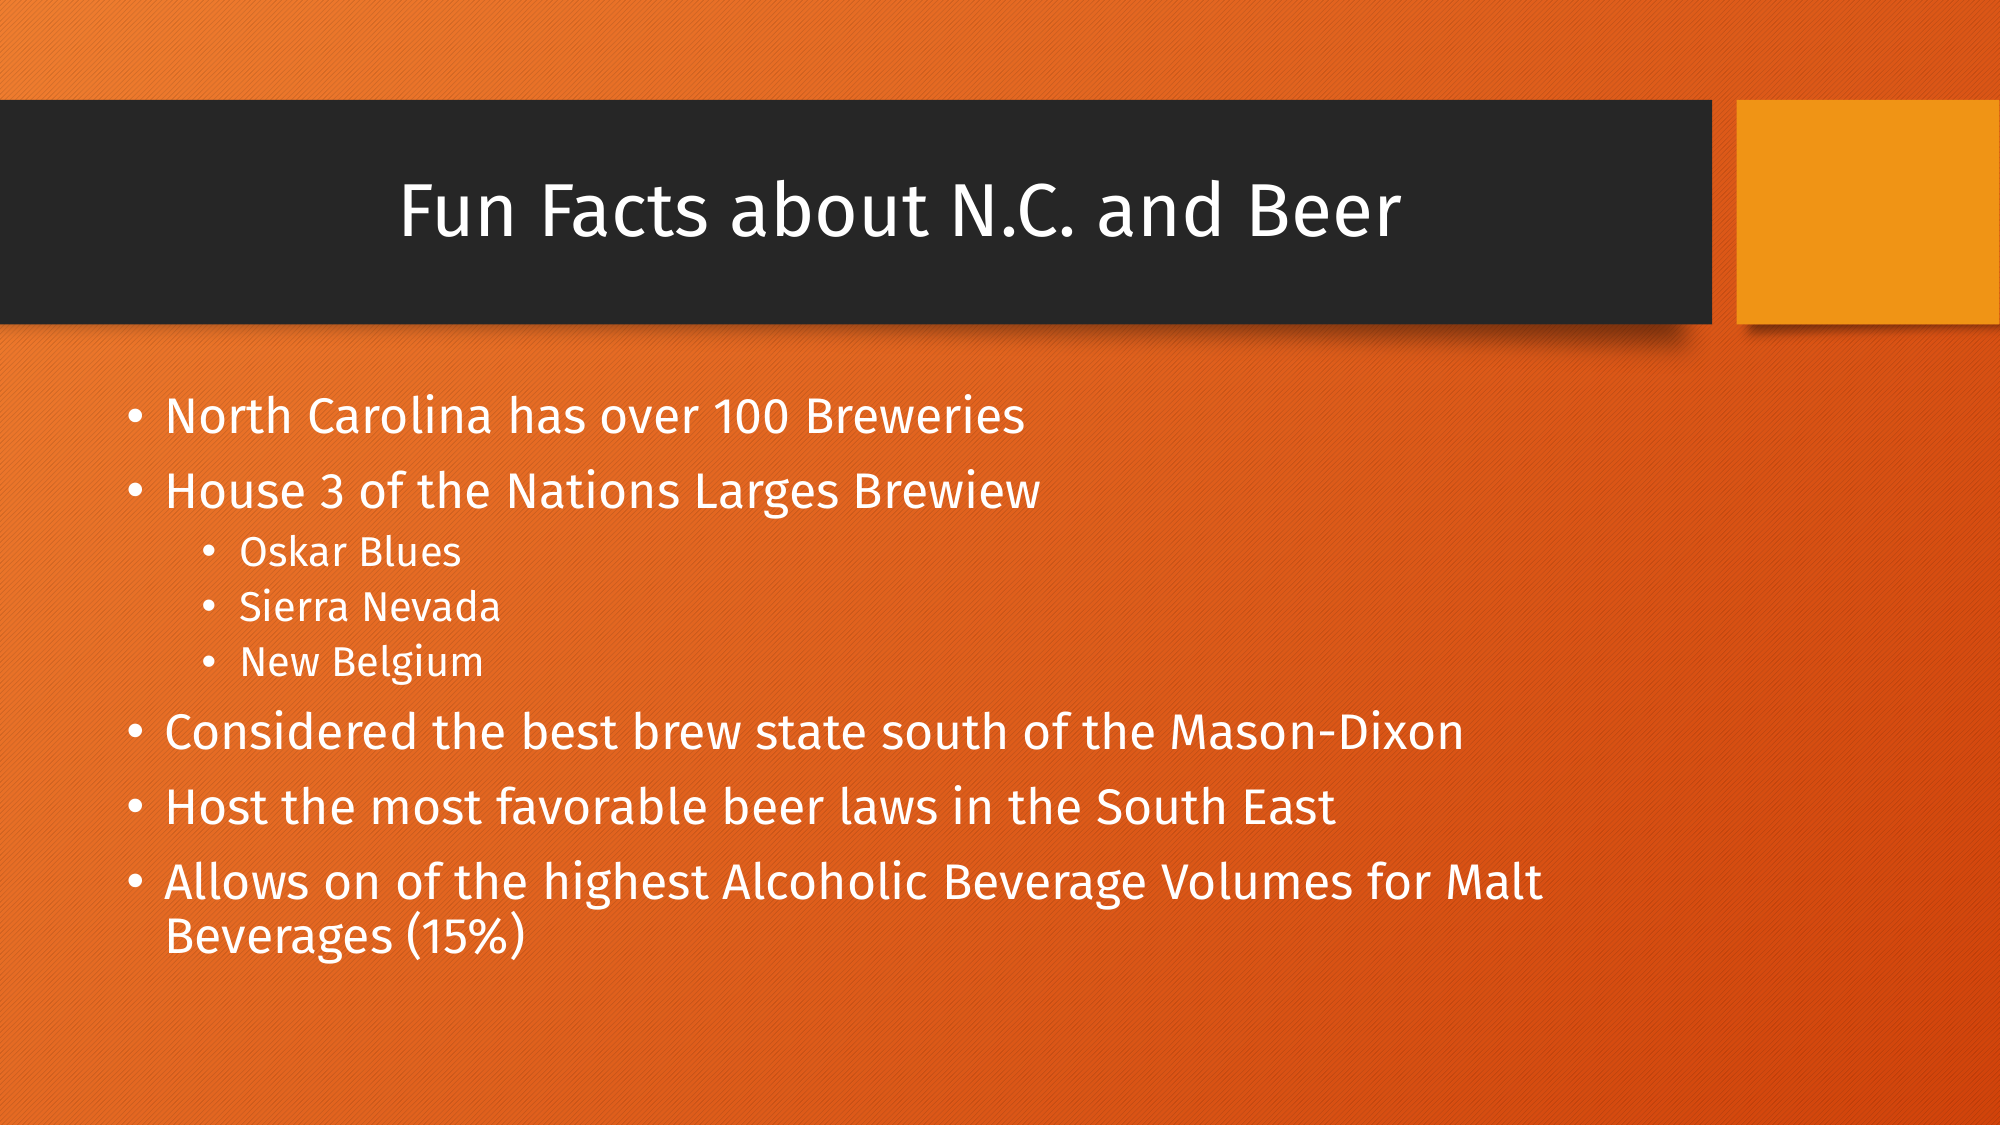

# Fun Facts about N.C. and Beer
North Carolina has over 100 Breweries
House 3 of the Nations Larges Brewiew
Oskar Blues
Sierra Nevada
New Belgium
Considered the best brew state south of the Mason-Dixon
Host the most favorable beer laws in the South East
Allows on of the highest Alcoholic Beverage Volumes for Malt Beverages (15%)